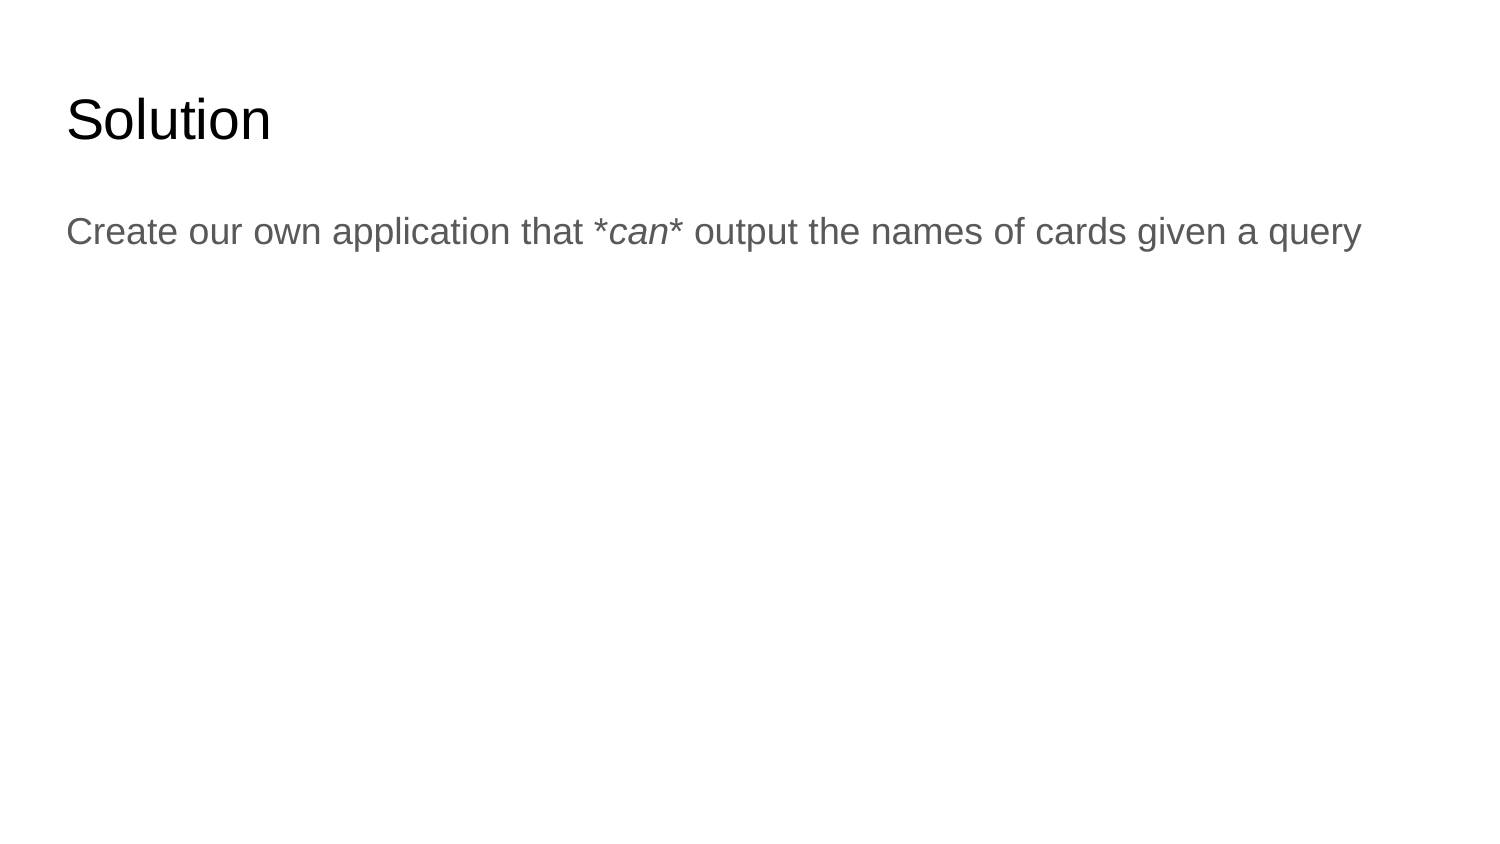

# Solution
Create our own application that *can* output the names of cards given a query